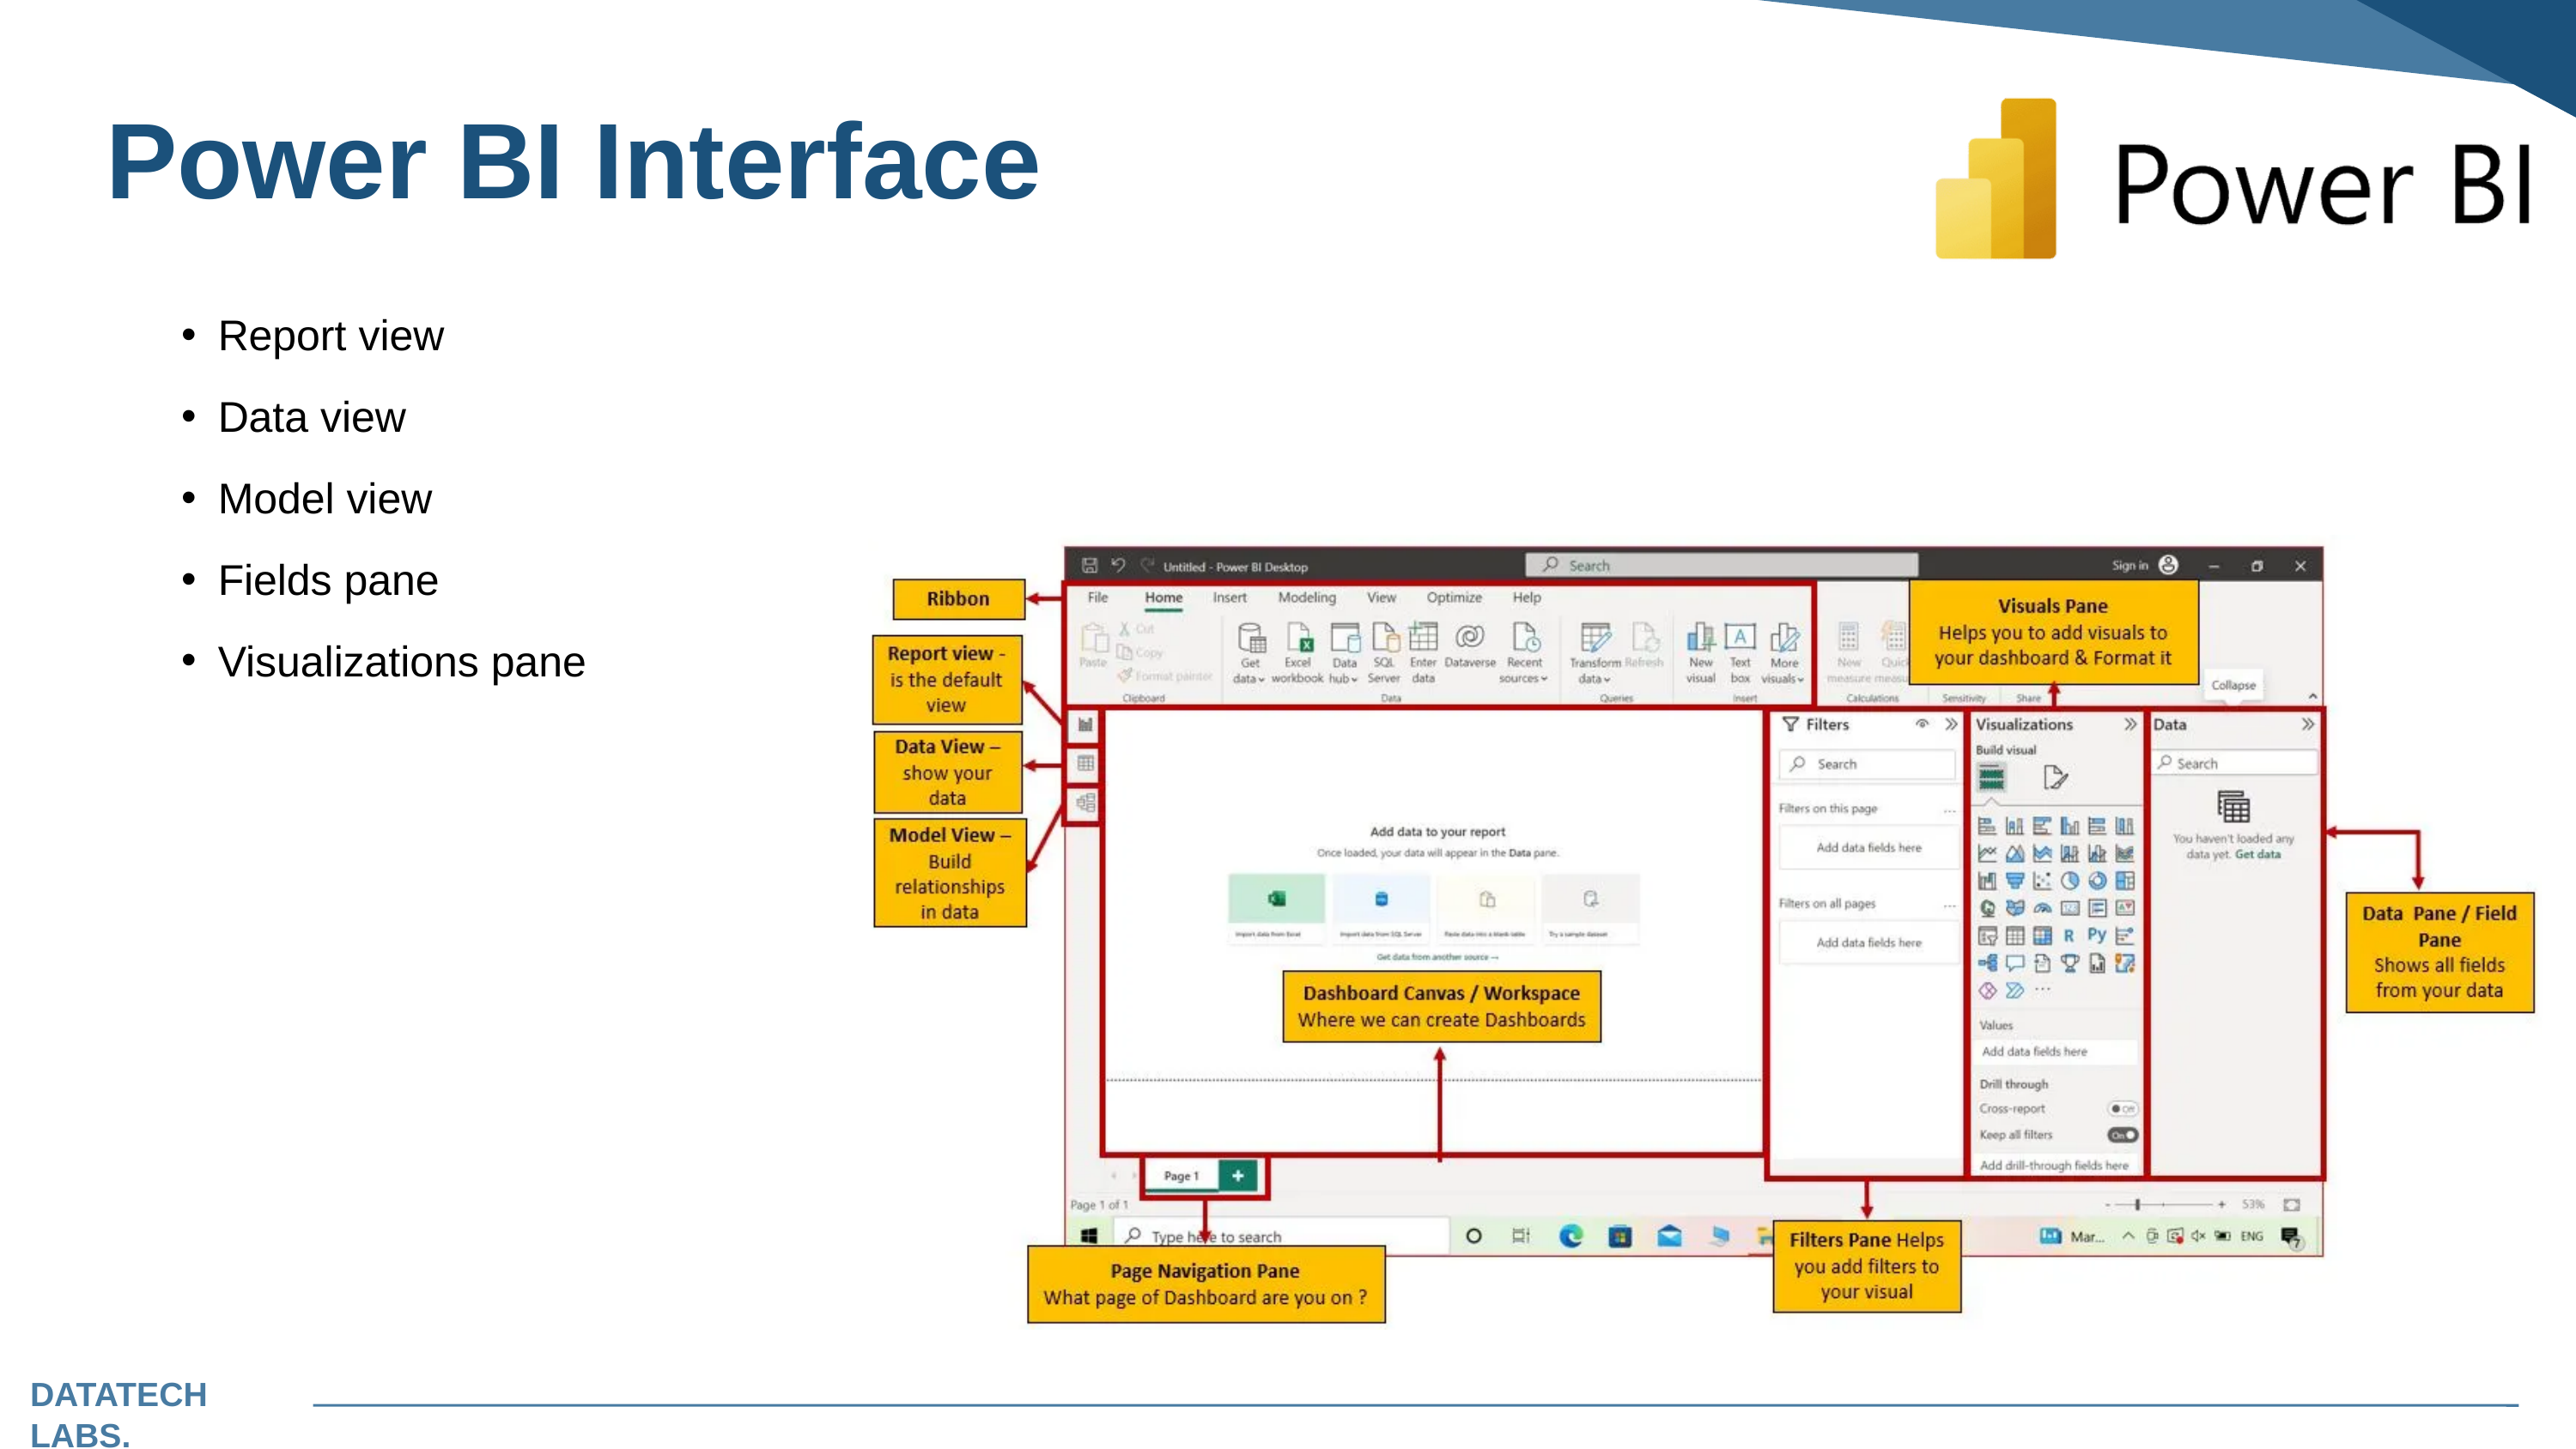

Power BI Interface

Report view
Data view
Model view
Fields pane
Visualizations pane

DATATECH LABS.